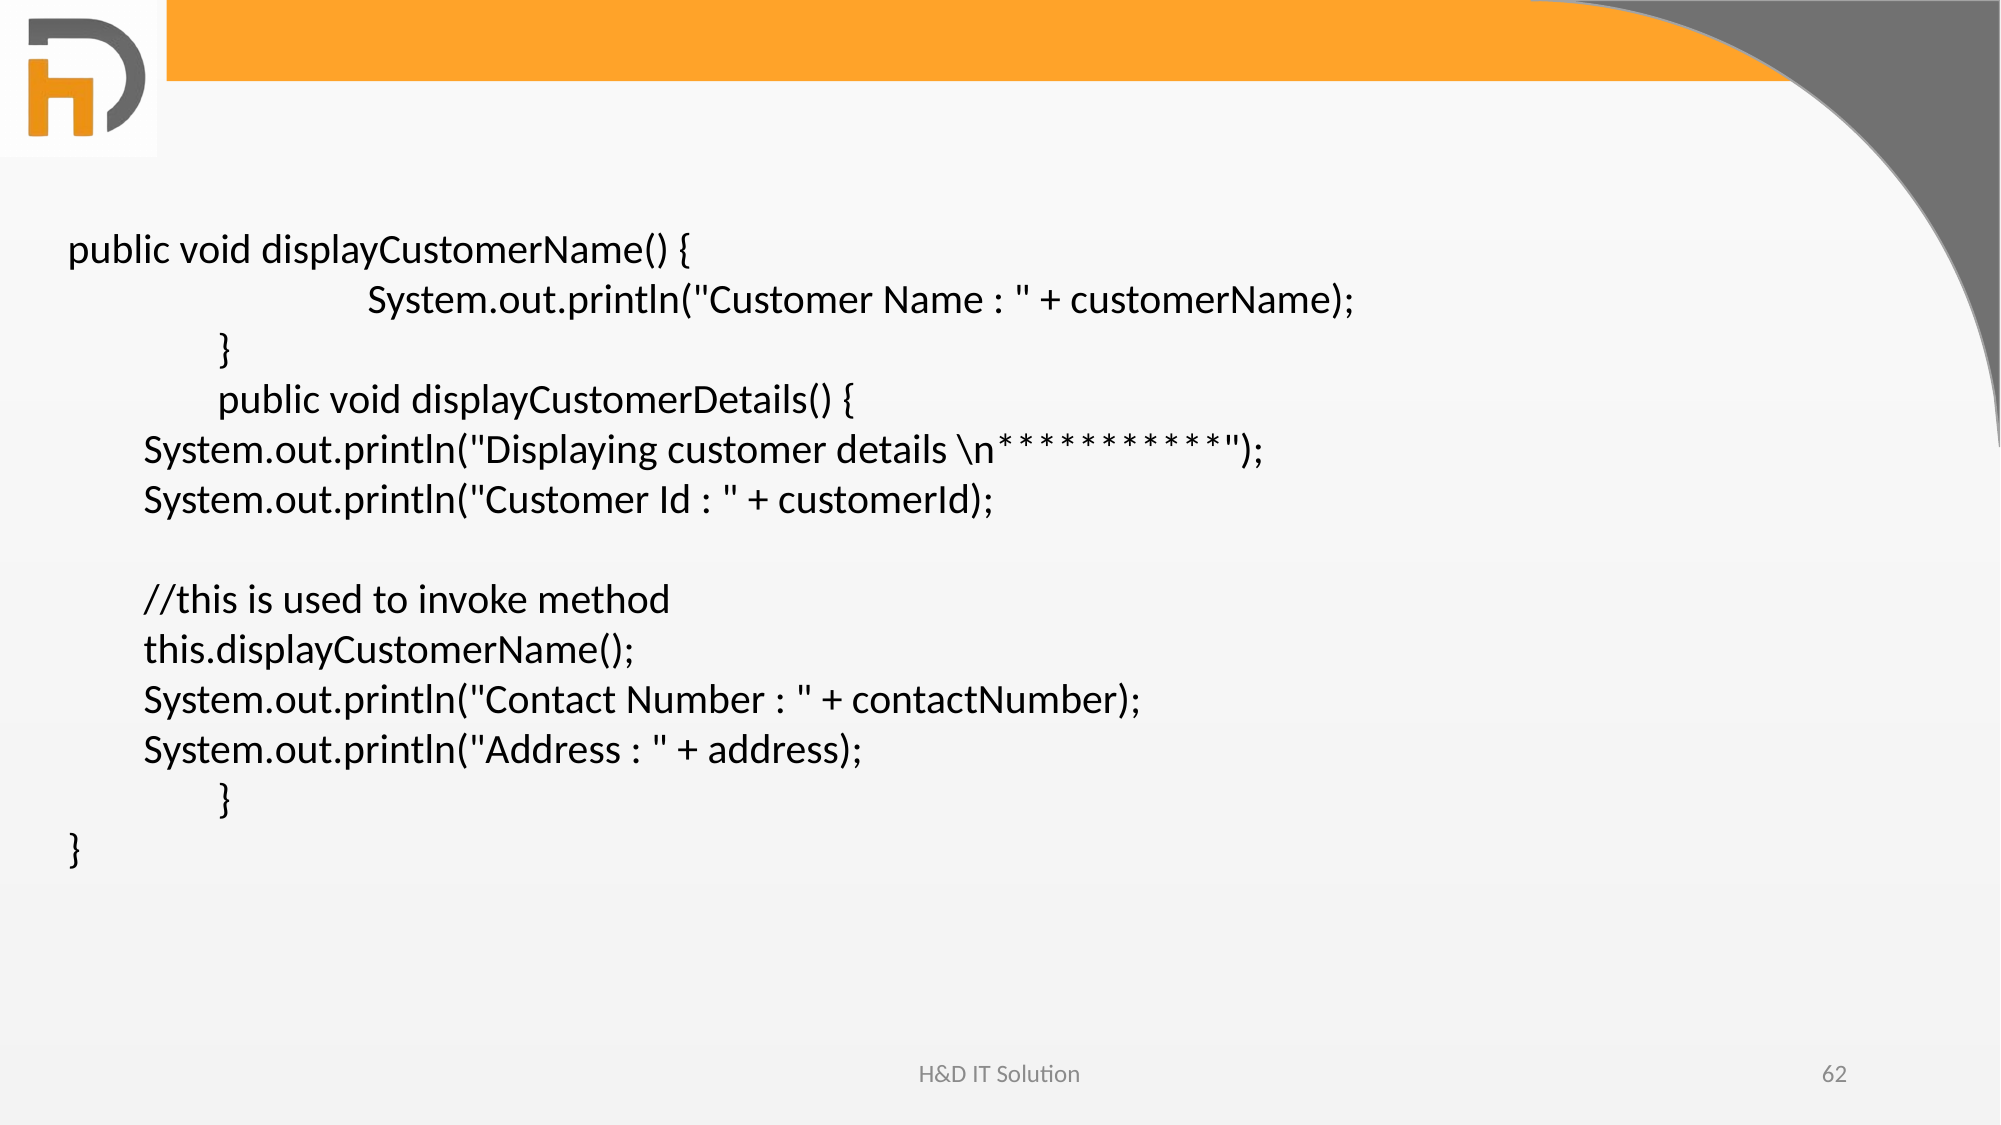

public void displayCustomerName() {
		System.out.println("Customer Name : " + customerName);
	}
	public void displayCustomerDetails() {
        System.out.println("Displaying customer details \n***********");
        System.out.println("Customer Id : " + customerId);

        //this is used to invoke method
        this.displayCustomerName();
        System.out.println("Contact Number : " + contactNumber);
        System.out.println("Address : " + address);
	}
}
H&D IT Solution
62